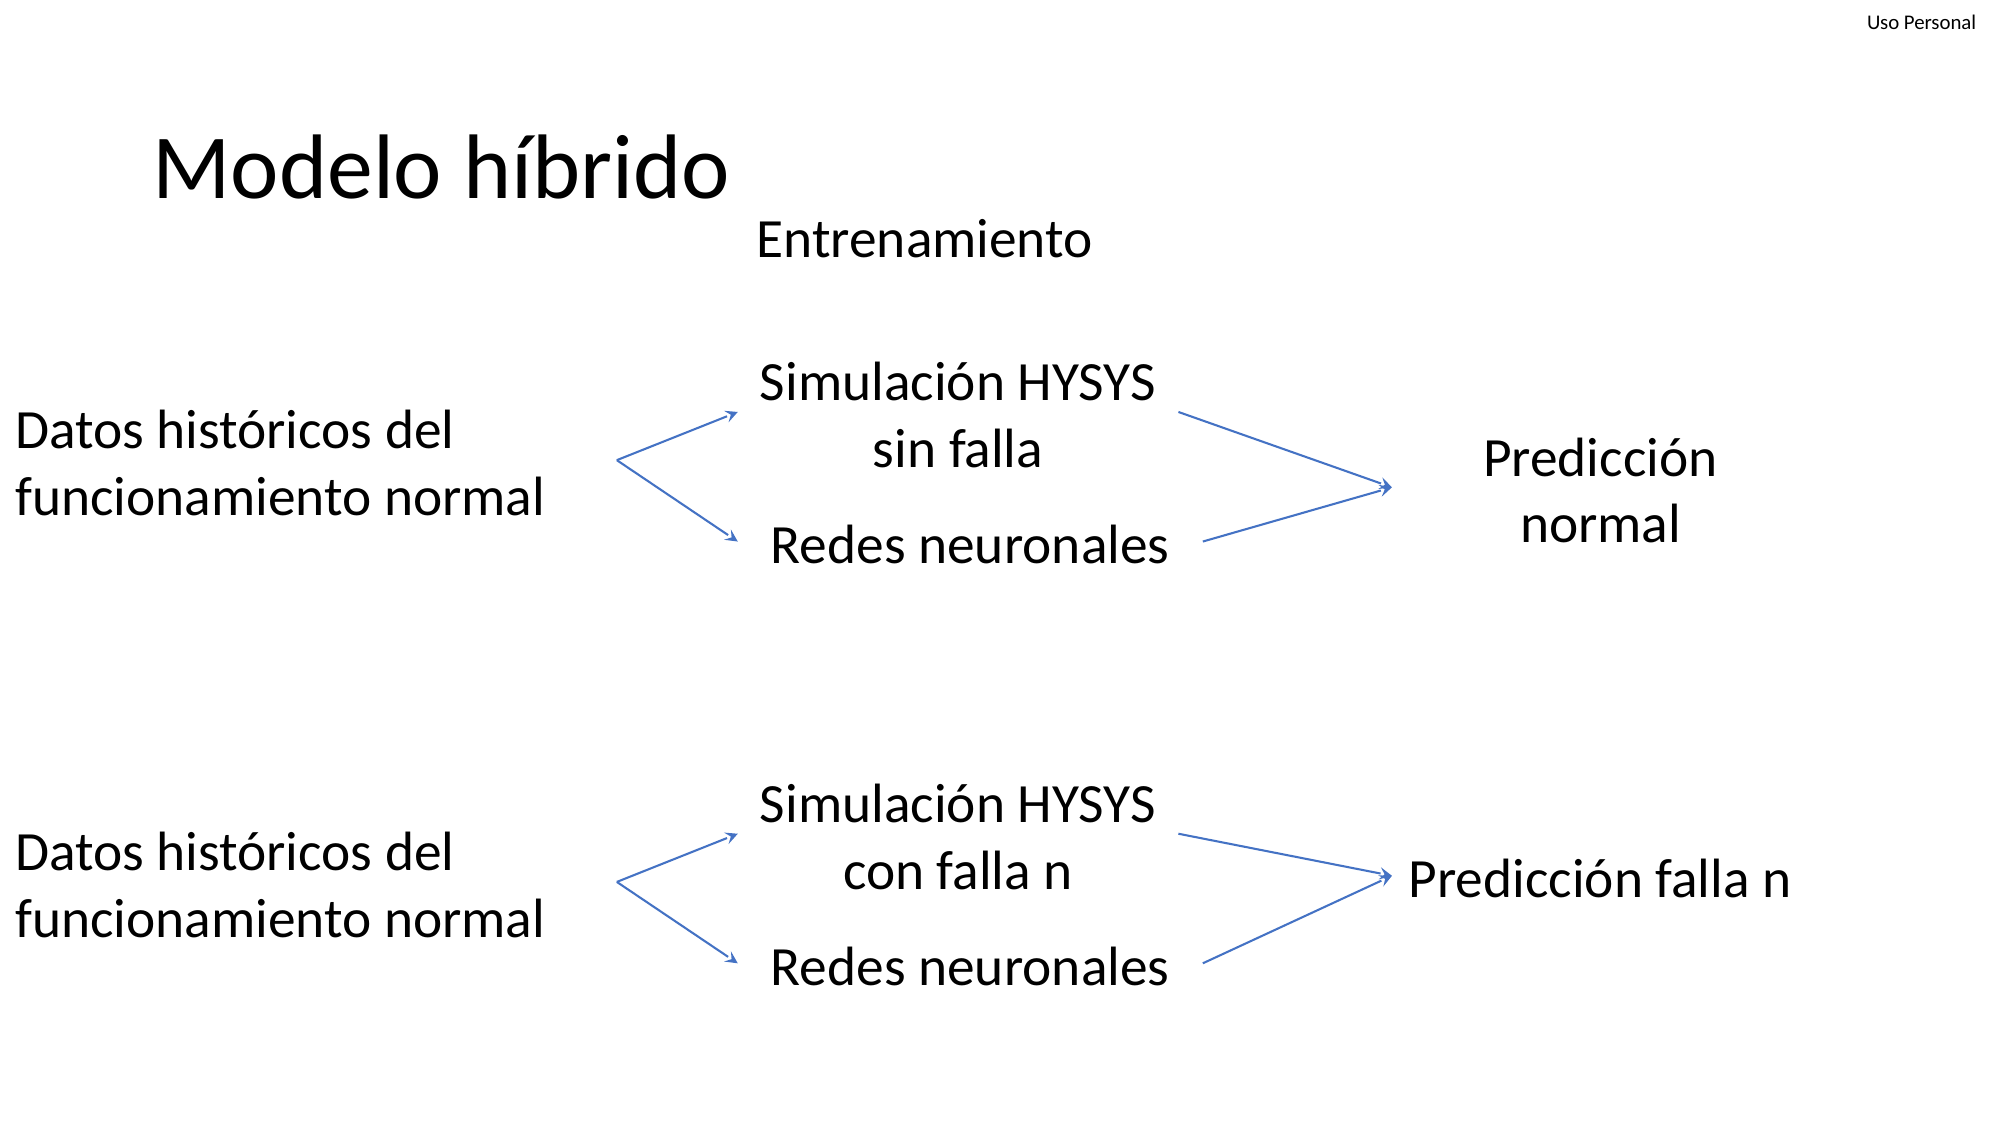

# Modelo híbrido

Entrenamiento
Simulación HYSYS
sin falla
Datos históricos del funcionamiento normal
Predicción normal
Redes neuronales
Simulación HYSYS
con falla n
Datos históricos del funcionamiento normal
Predicción falla n
Redes neuronales